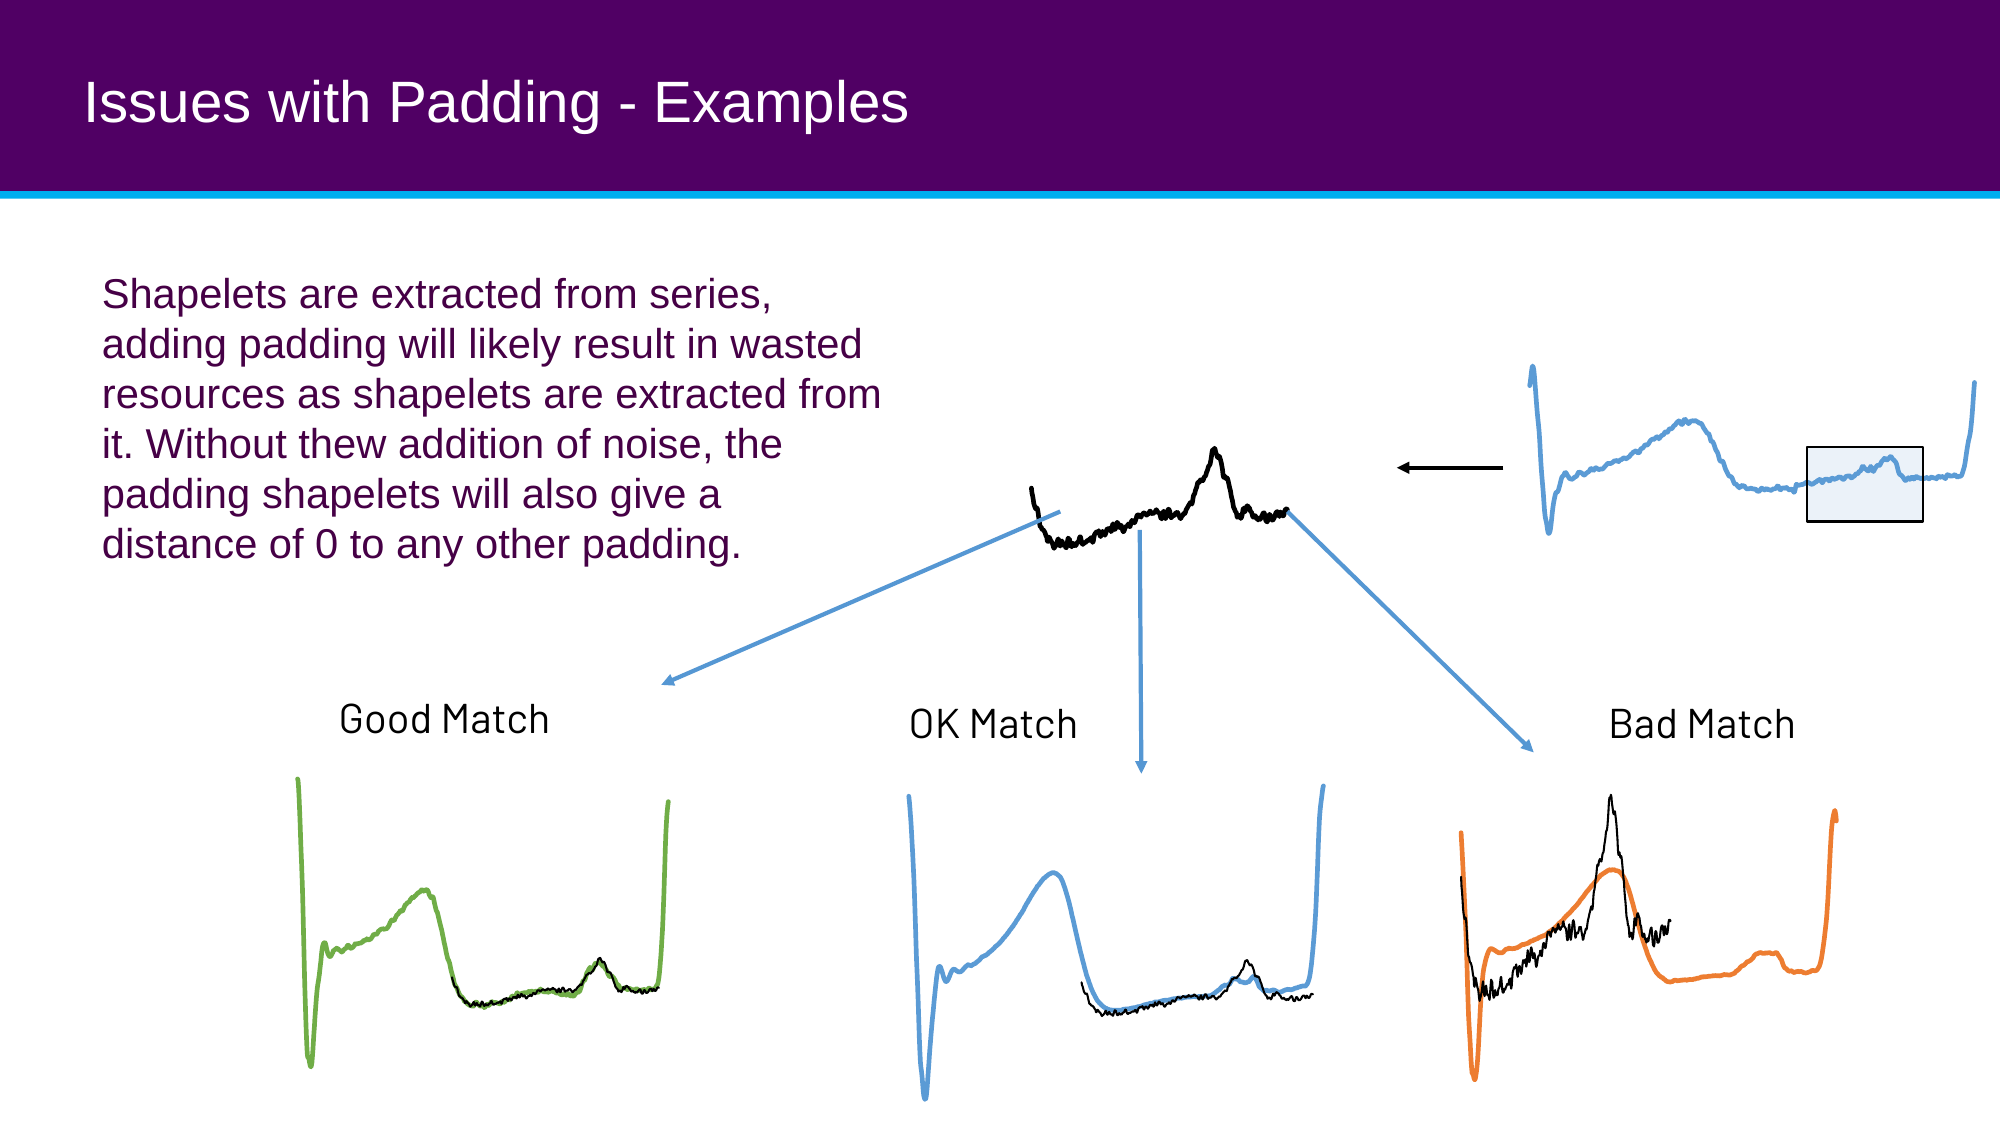

# Issues with Padding - Examples
Shapelets are extracted from series, adding padding will likely result in wasted resources as shapelets are extracted from it. Without thew addition of noise, the padding shapelets will also give a distance of 0 to any other padding.

### Chart

| Category |  |
|---|---|

### Chart

| Category |  |
|---|---|
          Good Match
OK Match
Bad Match

### Chart

| Category |  |  |
|---|---|---|

### Chart

| Category |  |  |
|---|---|---|

### Chart

| Category |  |  |
|---|---|---|